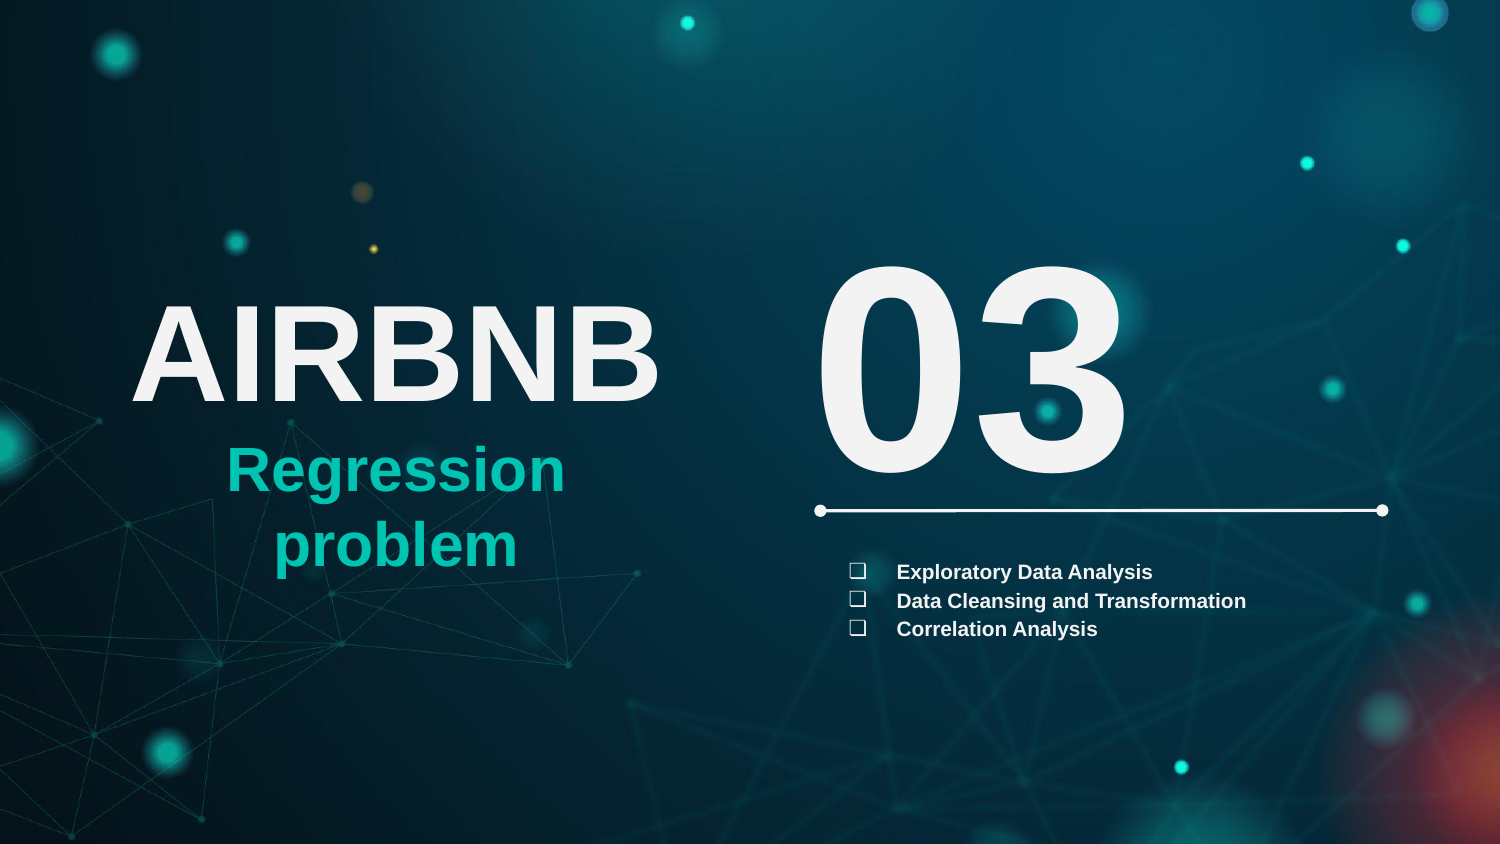

# AIRBNB
Regression problem
03
Exploratory Data Analysis
Data Cleansing and Transformation
Correlation Analysis